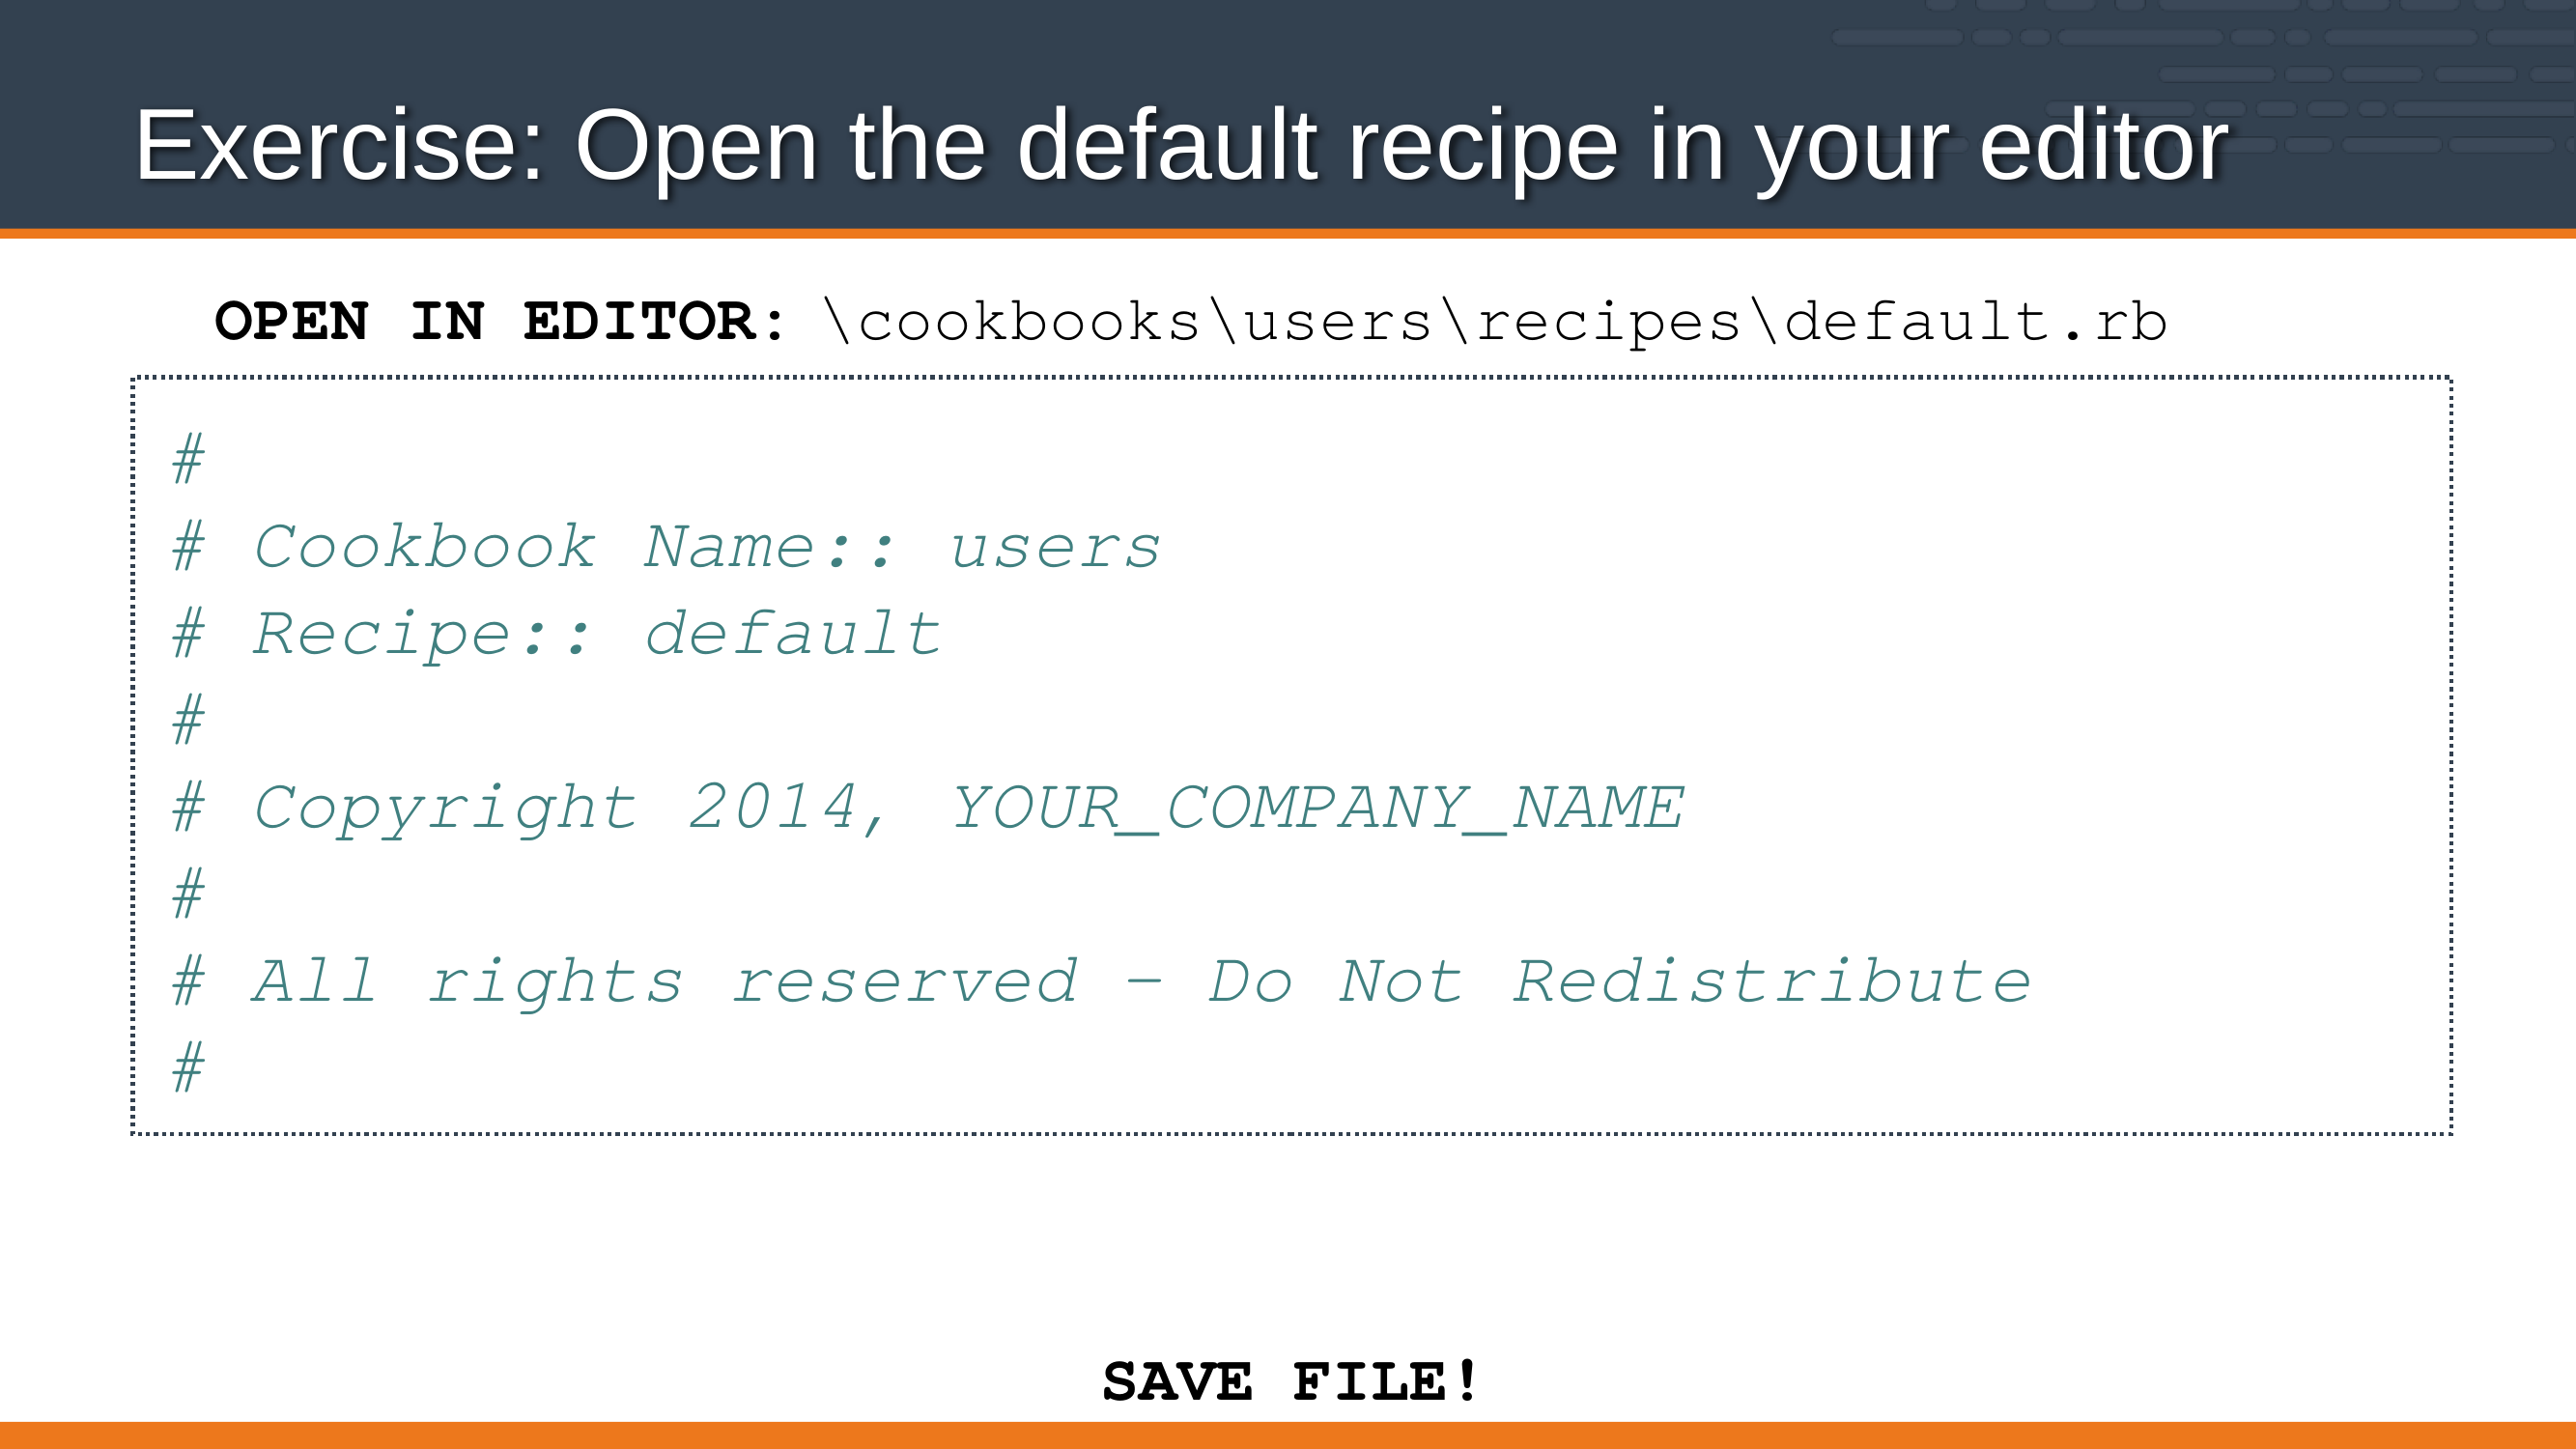

# Exercise: Open the default recipe in your editor
\cookbooks\users\recipes\default.rb
OPEN IN EDITOR:
#
# Cookbook Name:: users
# Recipe:: default
#
# Copyright 2014, YOUR_COMPANY_NAME
#
# All rights reserved - Do Not Redistribute
#
SAVE FILE!